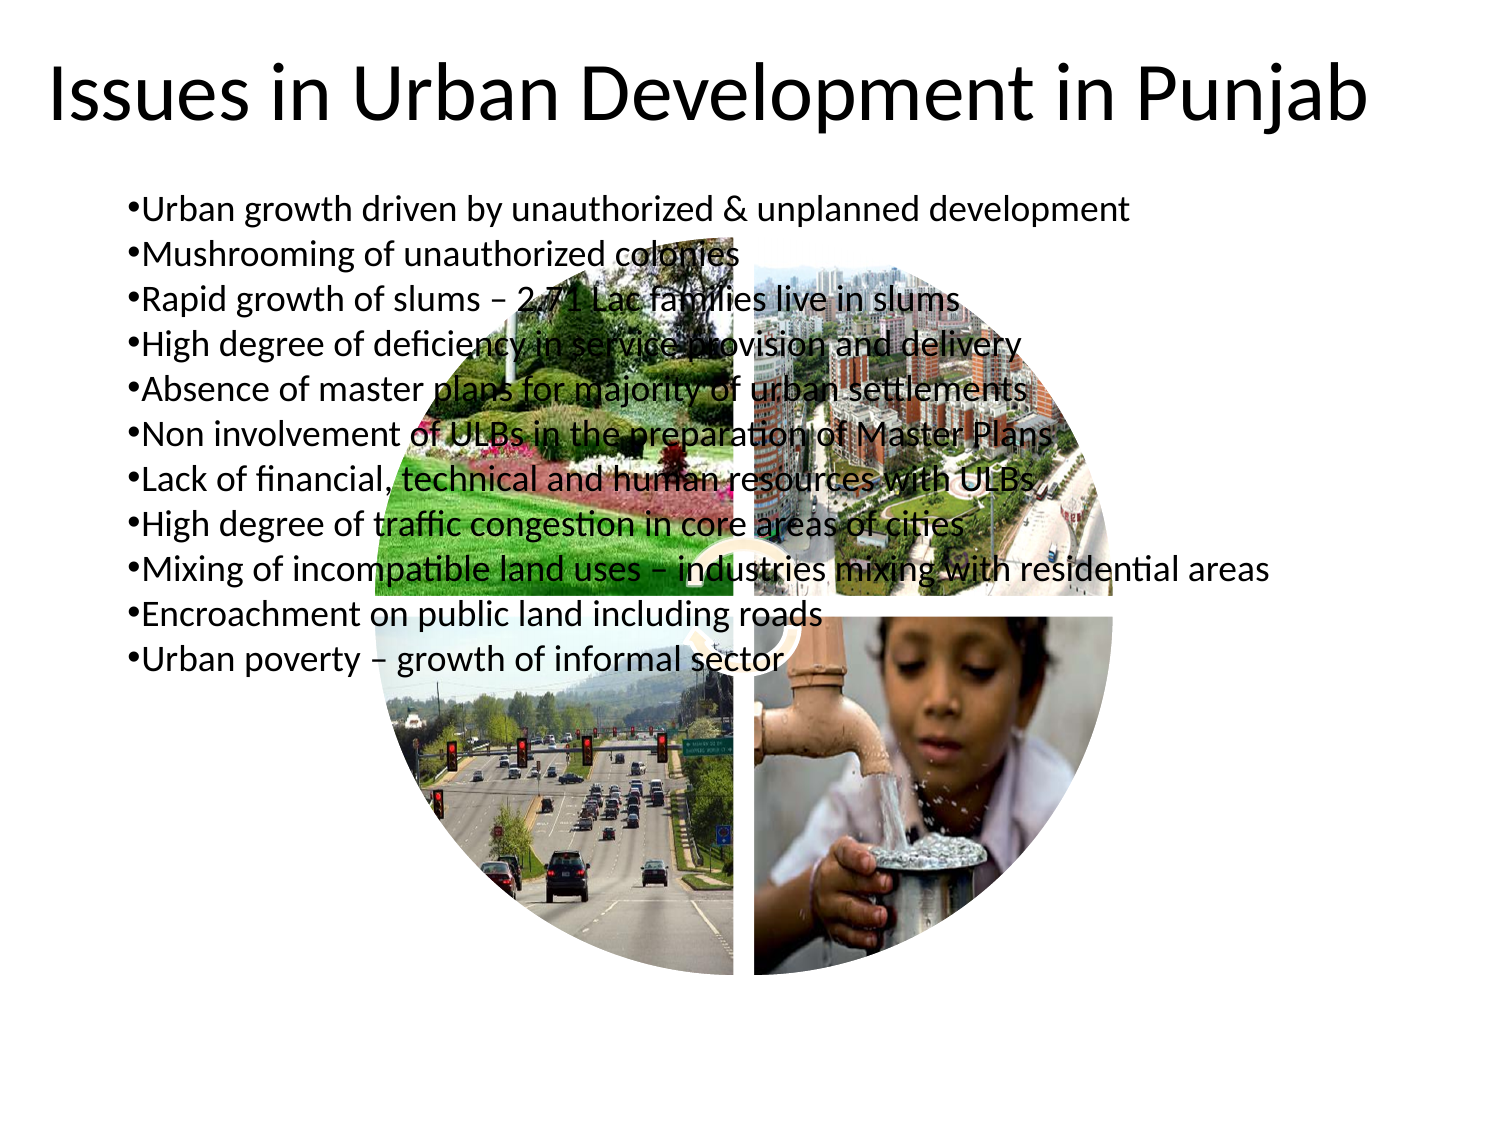

# Issues in Urban Development in Punjab
Urban growth driven by unauthorized & unplanned development
Mushrooming of unauthorized colonies
Rapid growth of slums – 2.71 Lac families live in slums
High degree of deficiency in service provision and delivery
Absence of master plans for majority of urban settlements
Non involvement of ULBs in the preparation of Master Plans
Lack of financial, technical and human resources with ULBs
High degree of traffic congestion in core areas of cities
Mixing of incompatible land uses – industries mixing with residential areas
Encroachment on public land including roads
Urban poverty – growth of informal sector